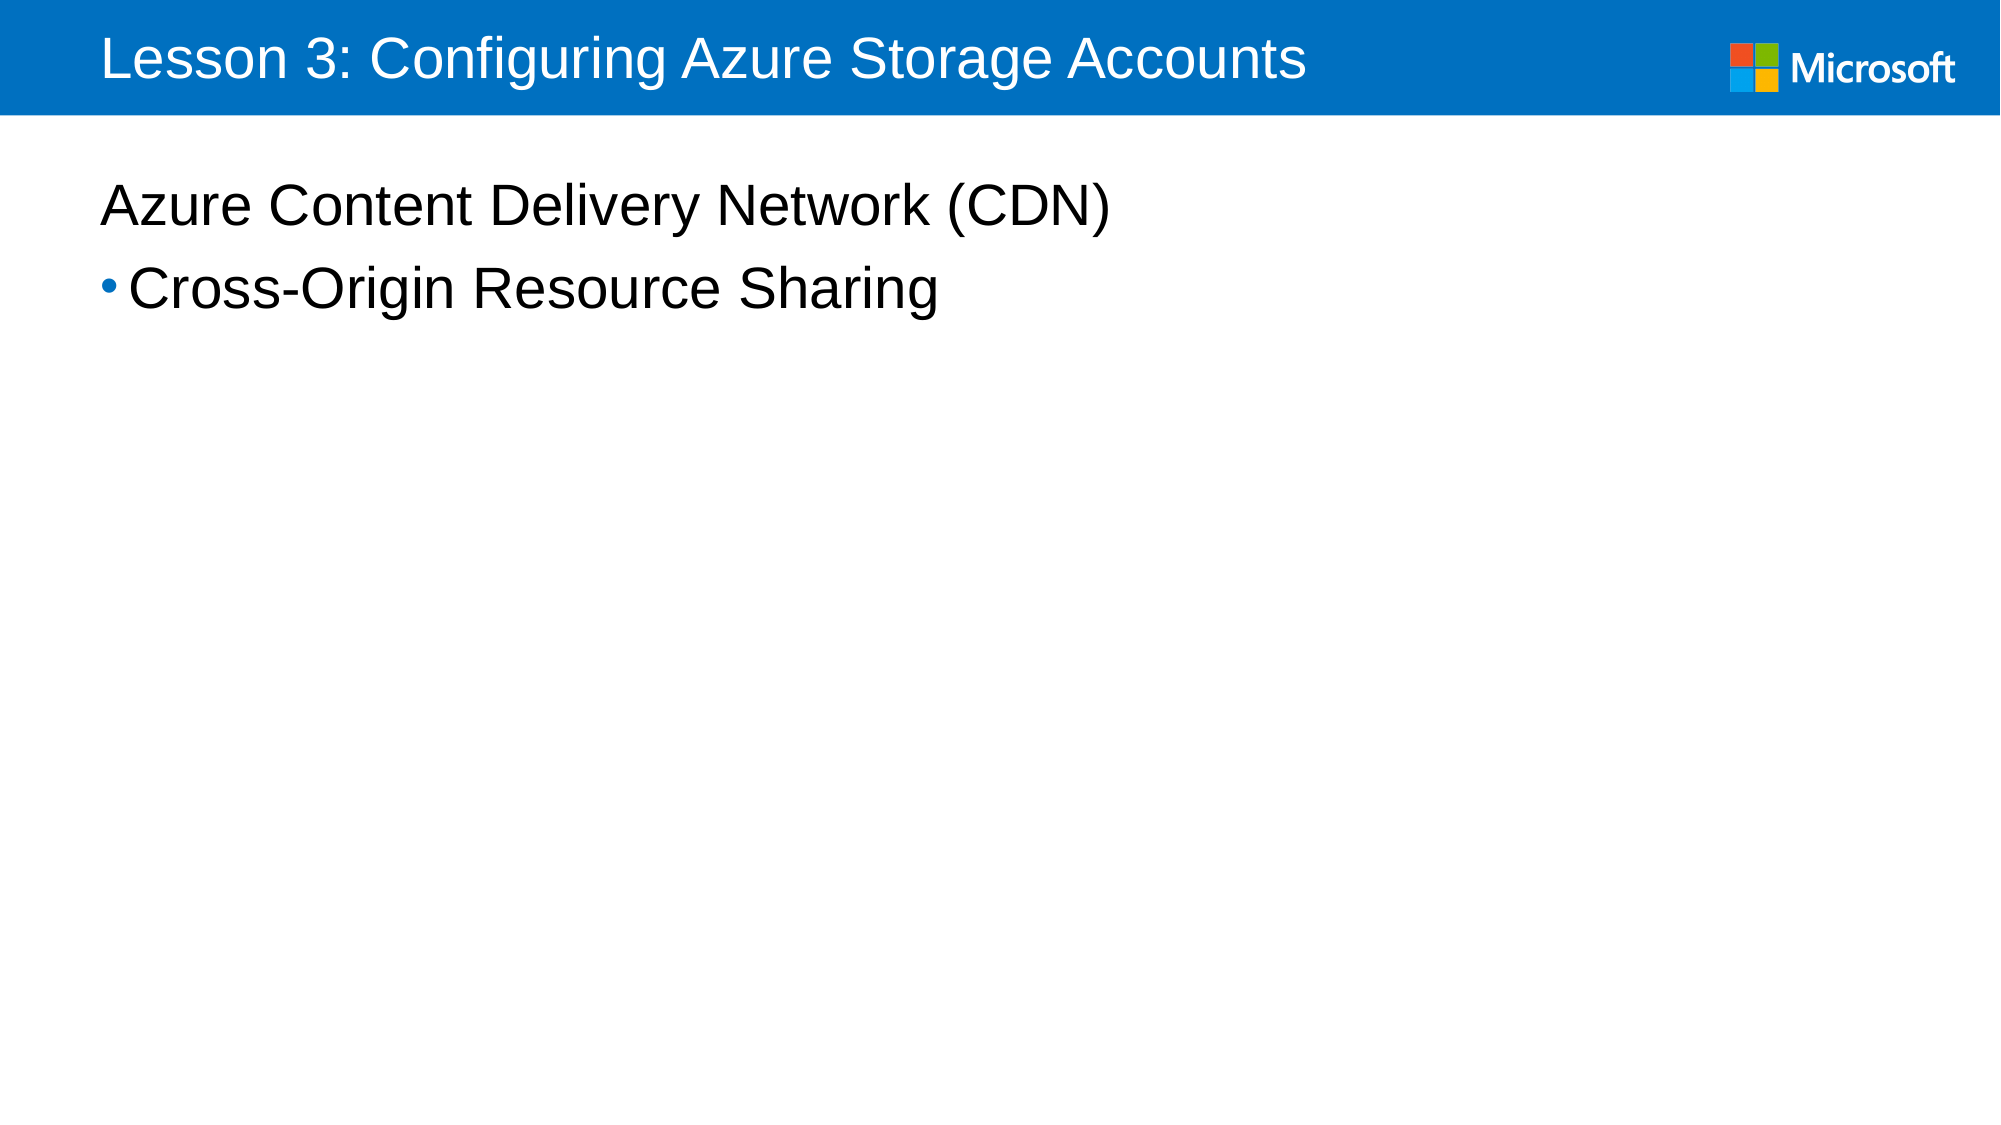

# Lesson 3: Configuring Azure Storage Accounts
Azure Content Delivery Network (CDN)
Cross-Origin Resource Sharing